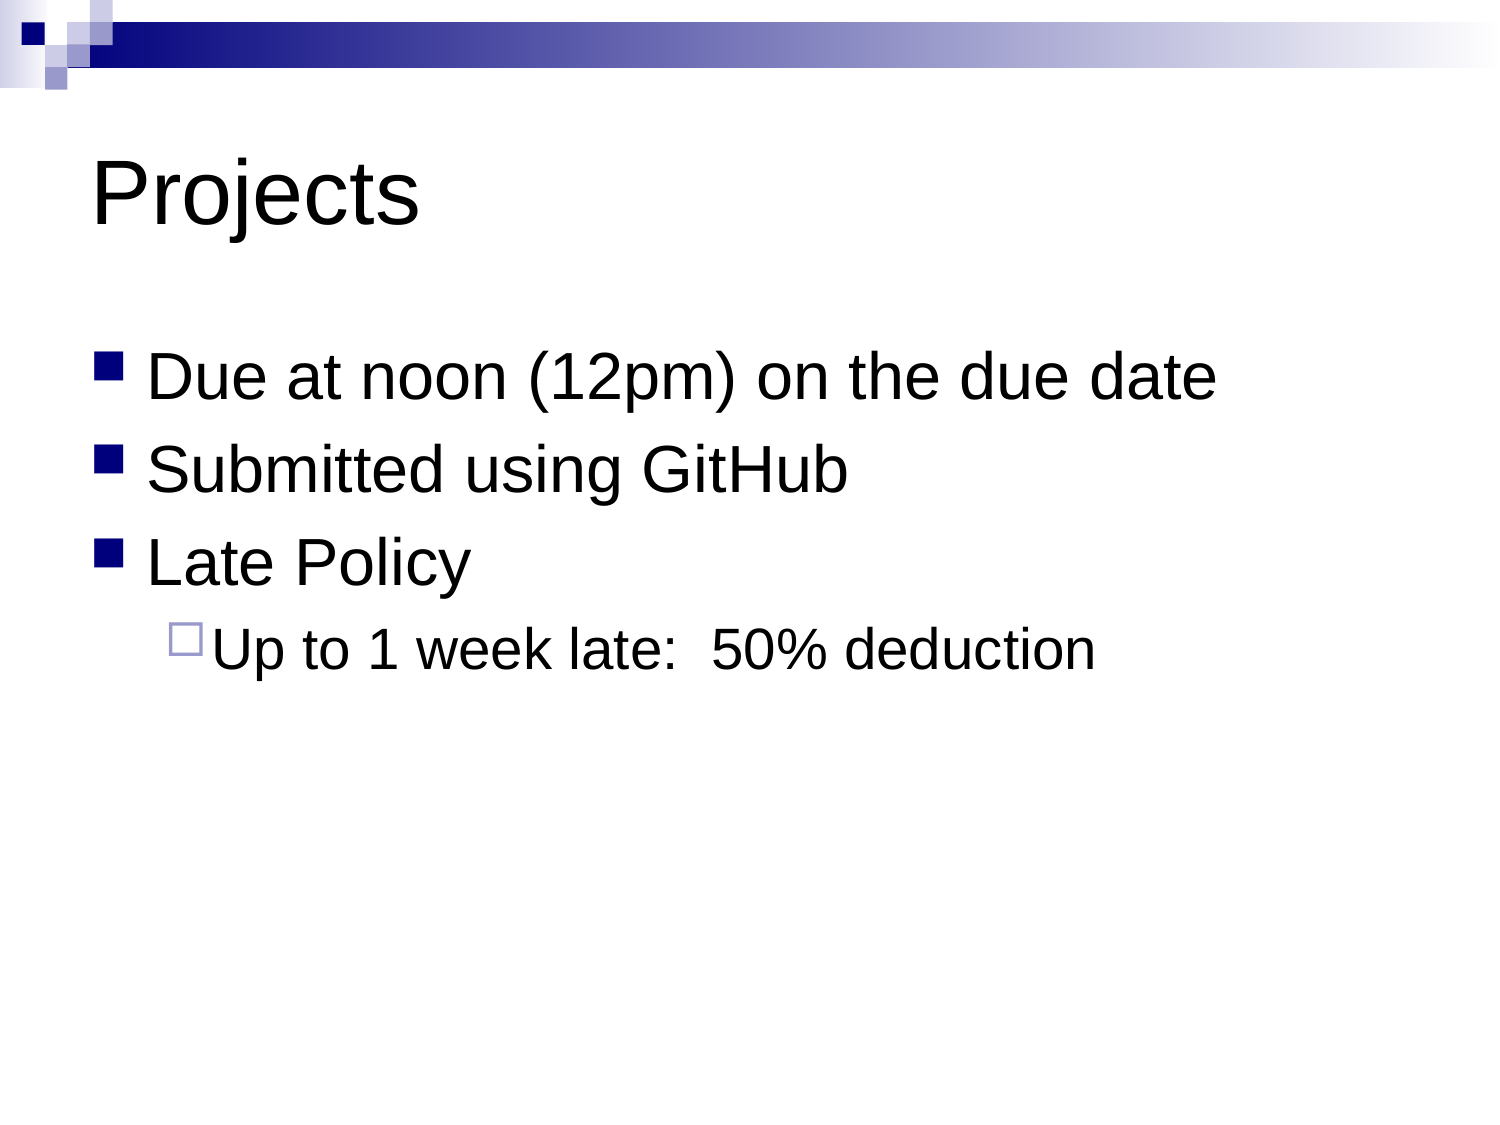

# Projects
Due at noon (12pm) on the due date
Submitted using GitHub
Late Policy
Up to 1 week late:  50% deduction